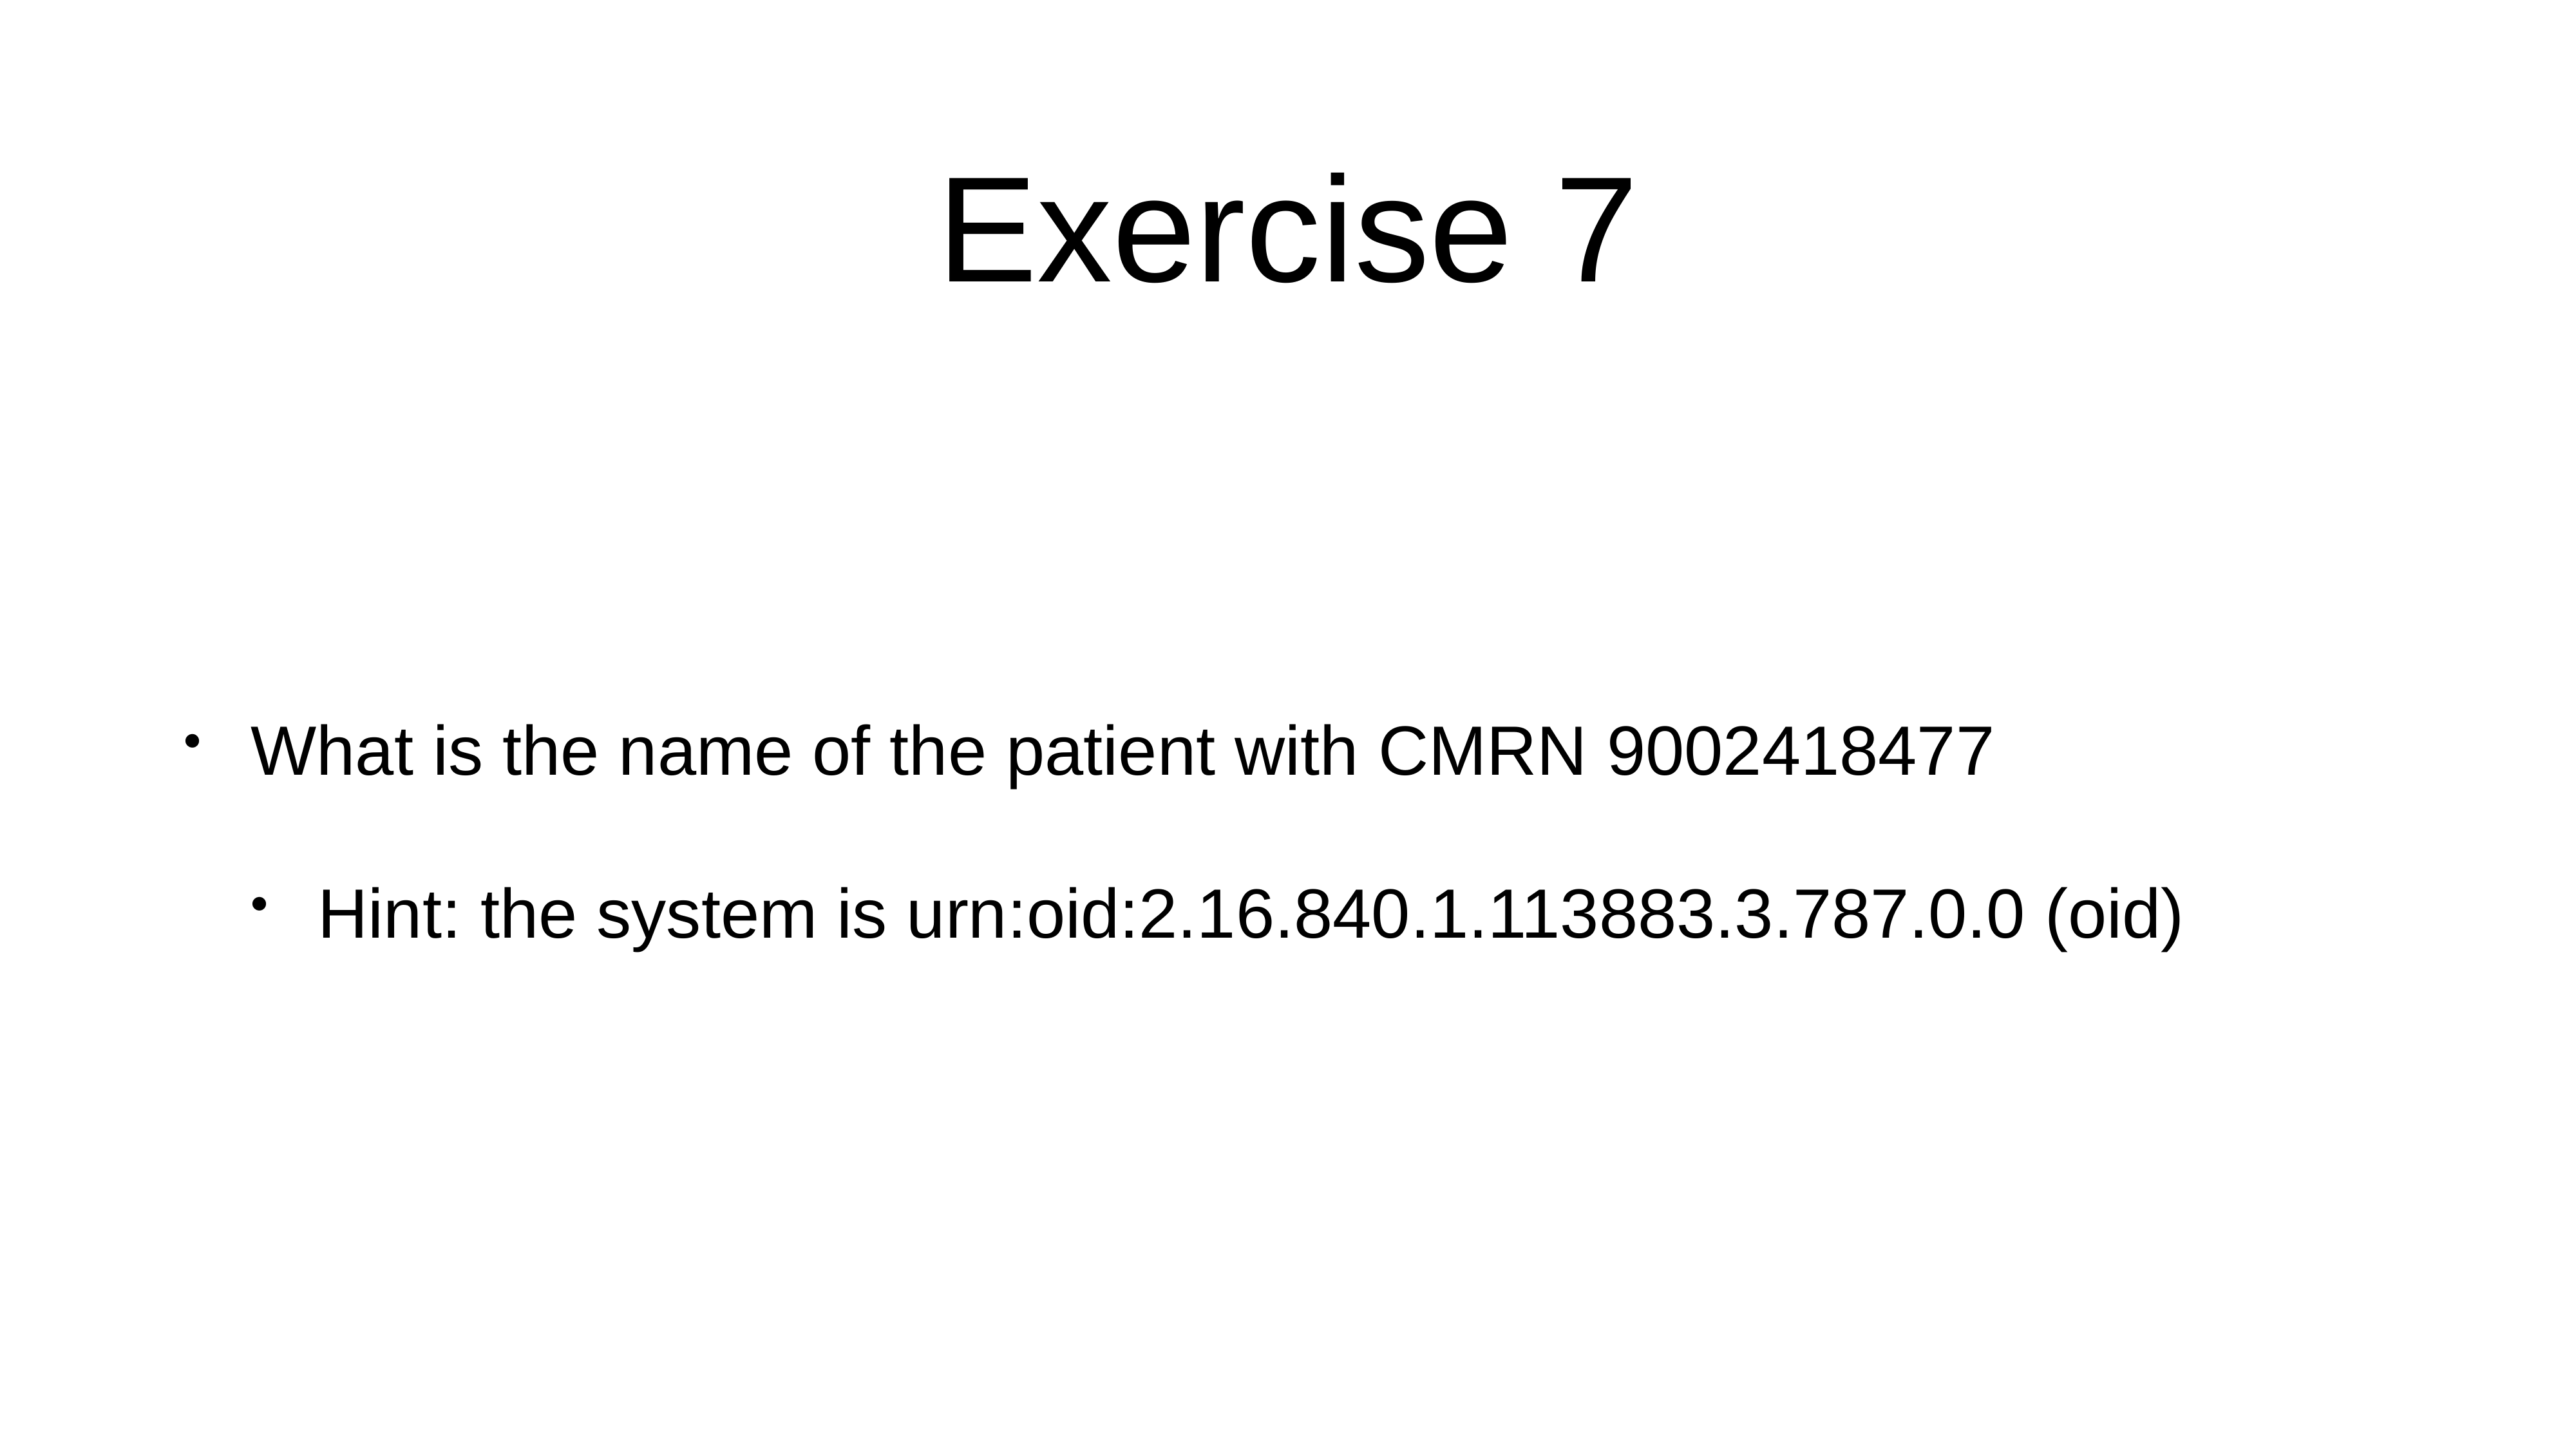

# Exercise 7
What is the name of the patient with CMRN 9002418477
Hint: the system is urn:oid:2.16.840.1.113883.3.787.0.0 (oid)